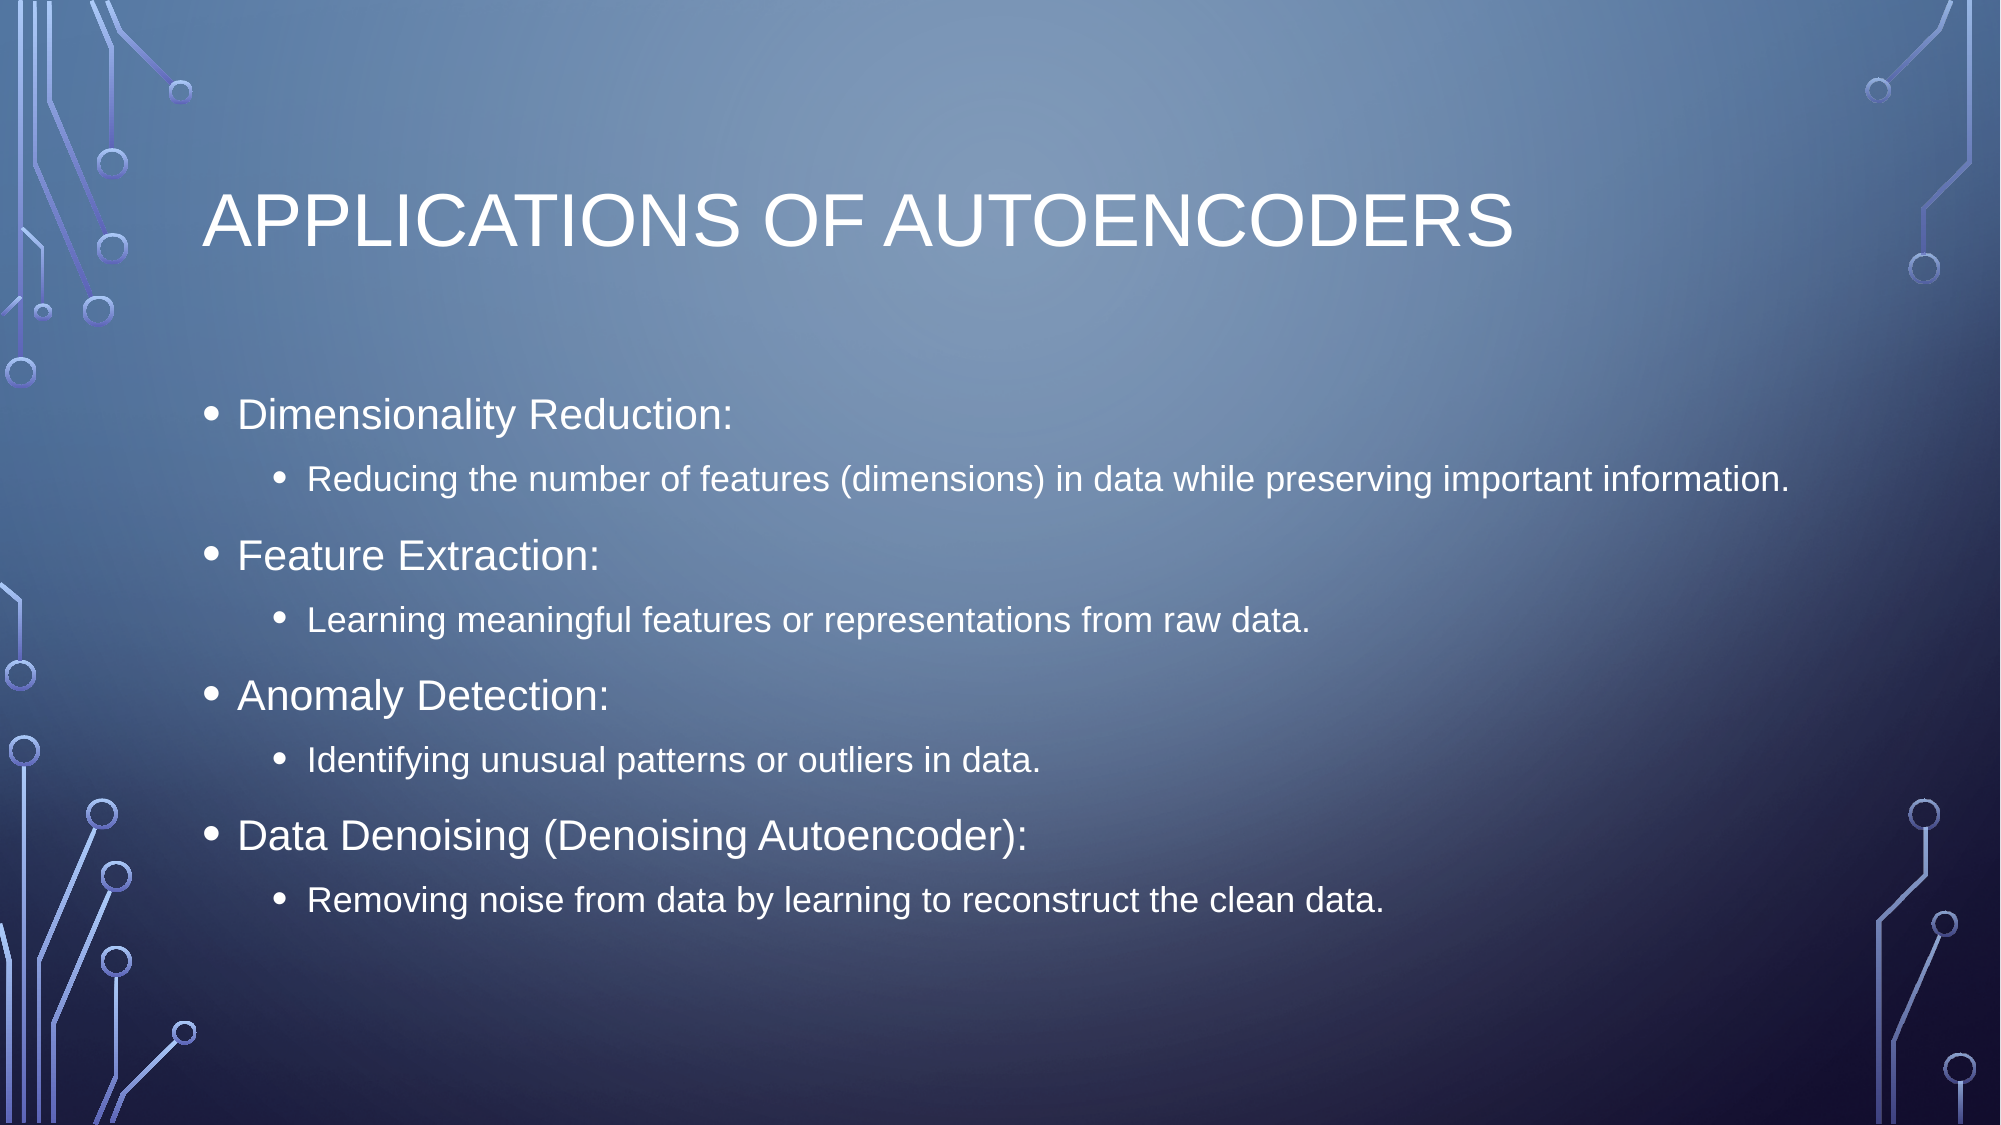

# Applications of Autoencoders
Dimensionality Reduction:
Reducing the number of features (dimensions) in data while preserving important information.
Feature Extraction:
Learning meaningful features or representations from raw data.
Anomaly Detection:
Identifying unusual patterns or outliers in data.
Data Denoising (Denoising Autoencoder):
Removing noise from data by learning to reconstruct the clean data.